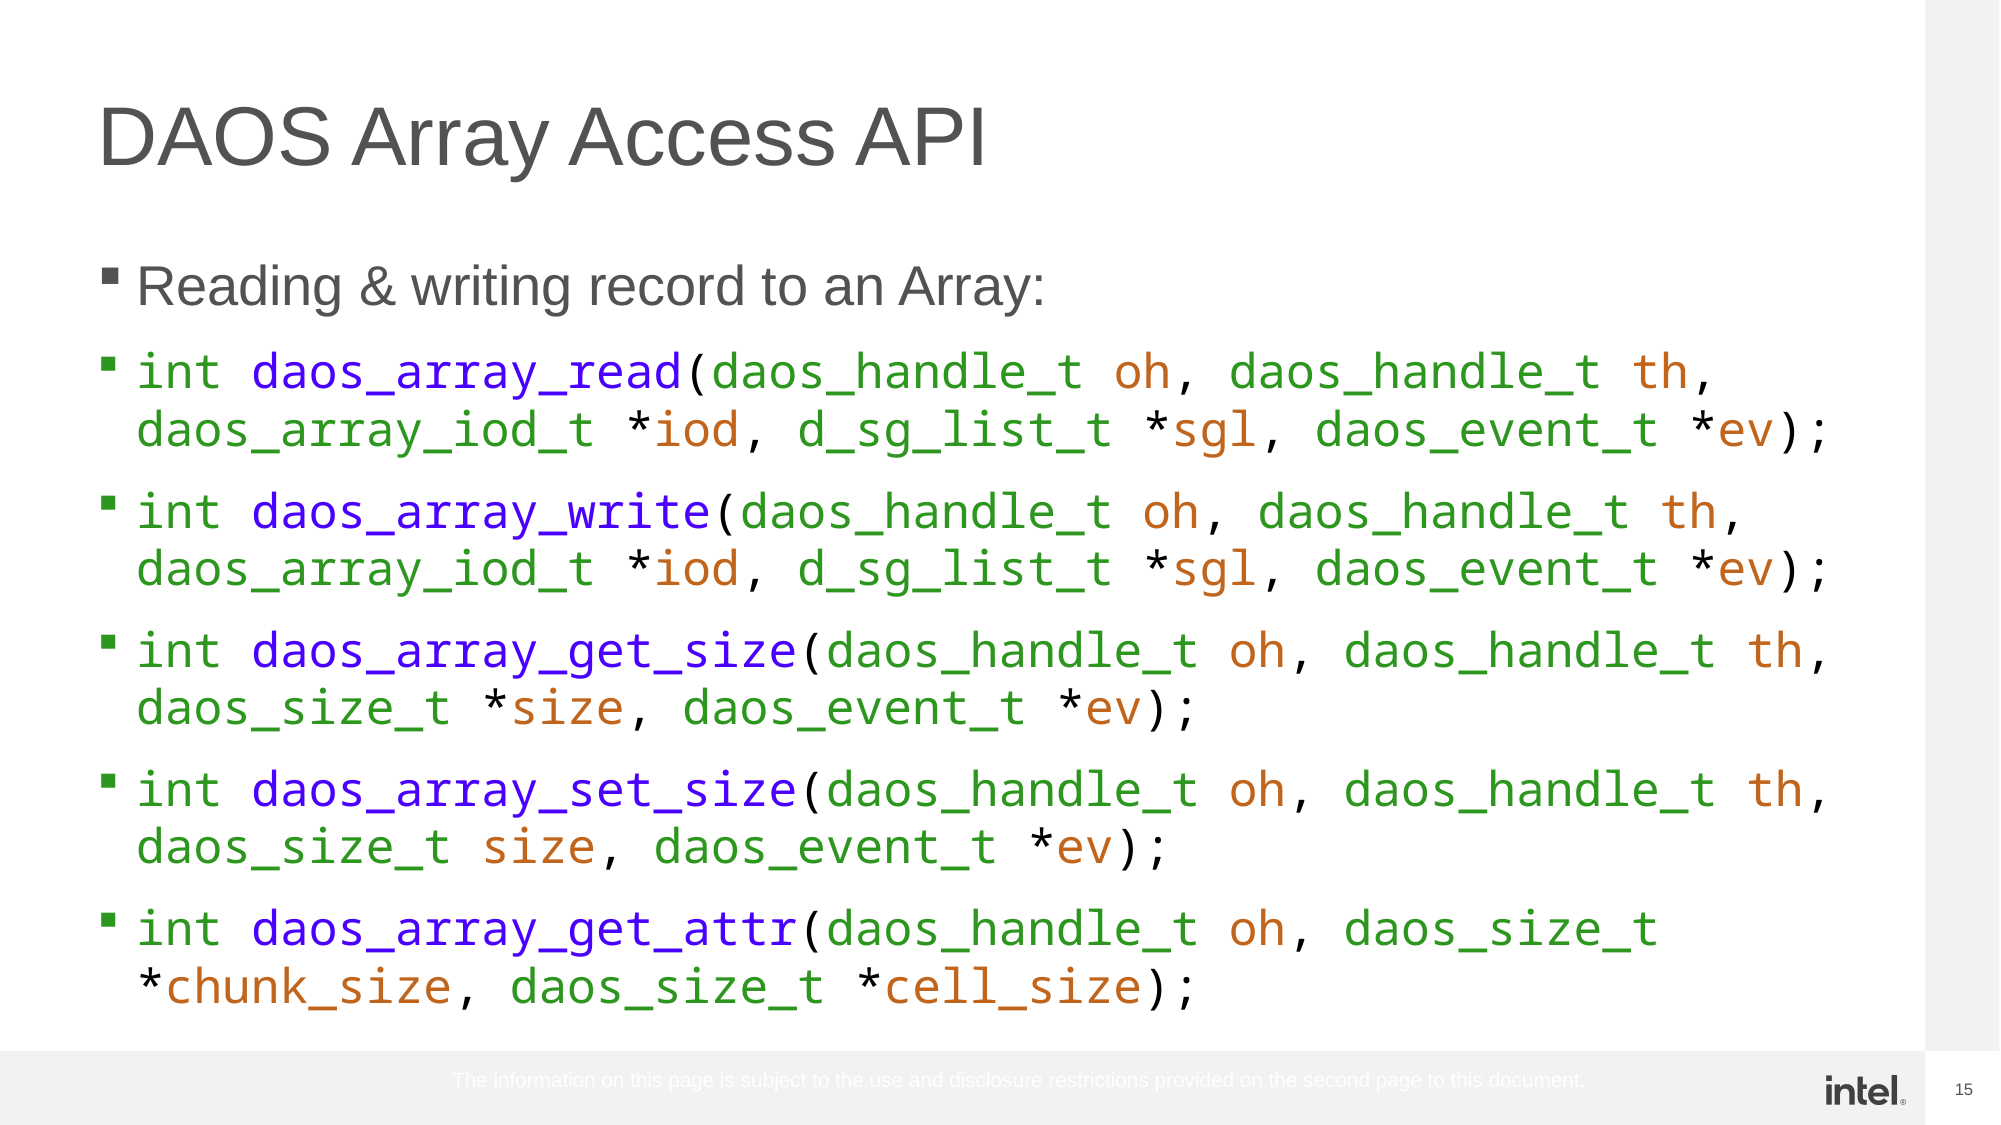

# DAOS Array Access API
Reading & writing record to an Array:
int daos_array_read(daos_handle_t oh, daos_handle_t th, daos_array_iod_t *iod, d_sg_list_t *sgl, daos_event_t *ev);
int daos_array_write(daos_handle_t oh, daos_handle_t th, daos_array_iod_t *iod, d_sg_list_t *sgl, daos_event_t *ev);
int daos_array_get_size(daos_handle_t oh, daos_handle_t th, daos_size_t *size, daos_event_t *ev);
int daos_array_set_size(daos_handle_t oh, daos_handle_t th, daos_size_t size, daos_event_t *ev);
int daos_array_get_attr(daos_handle_t oh, daos_size_t *chunk_size, daos_size_t *cell_size);